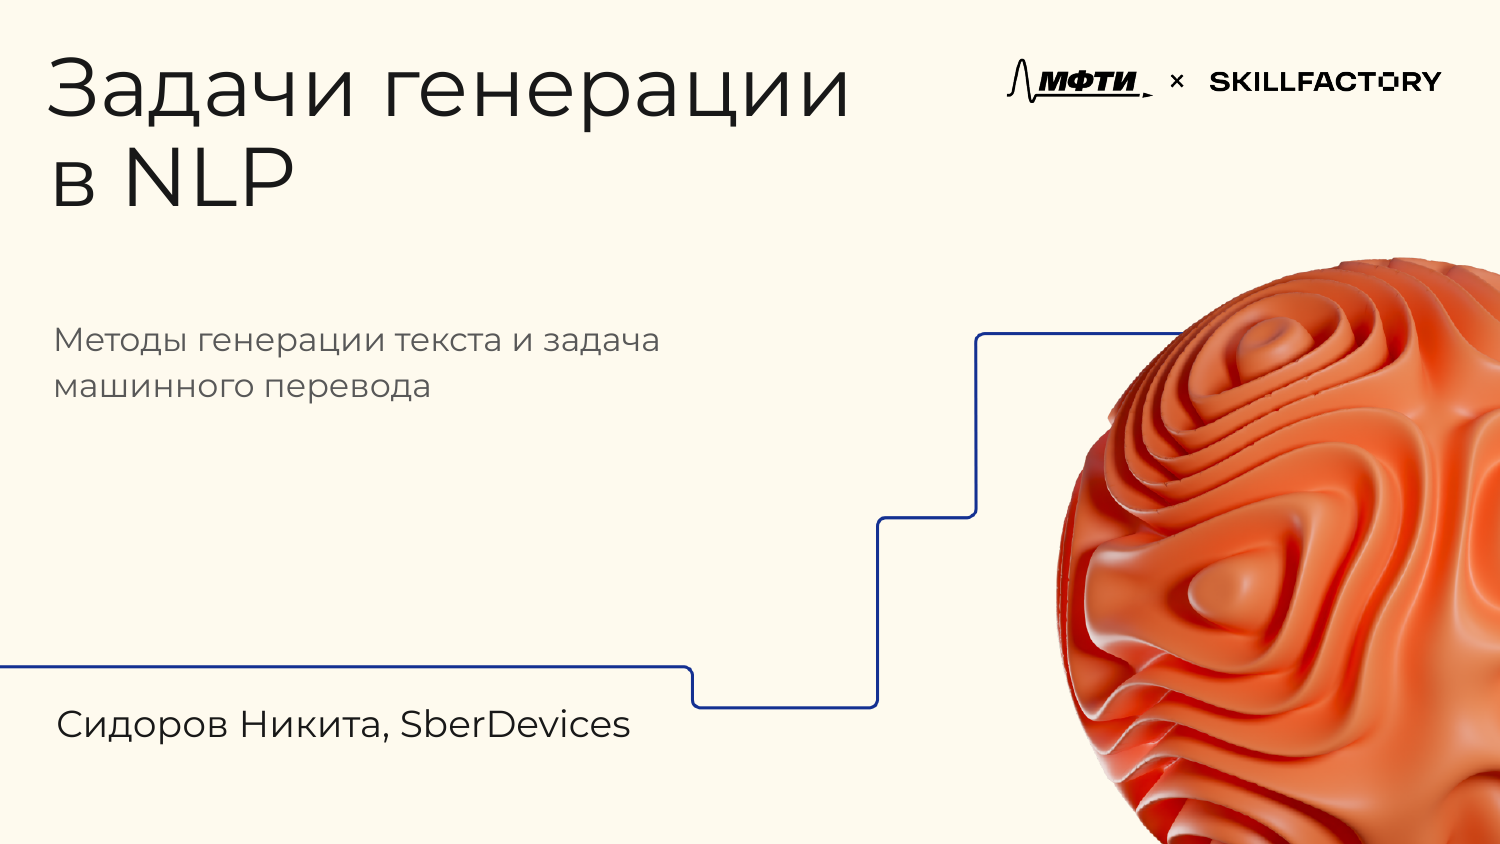

# Задачи генерации в NLP
Методы генерации текста и задача машинного перевода
Сидоров Никита, SberDevices